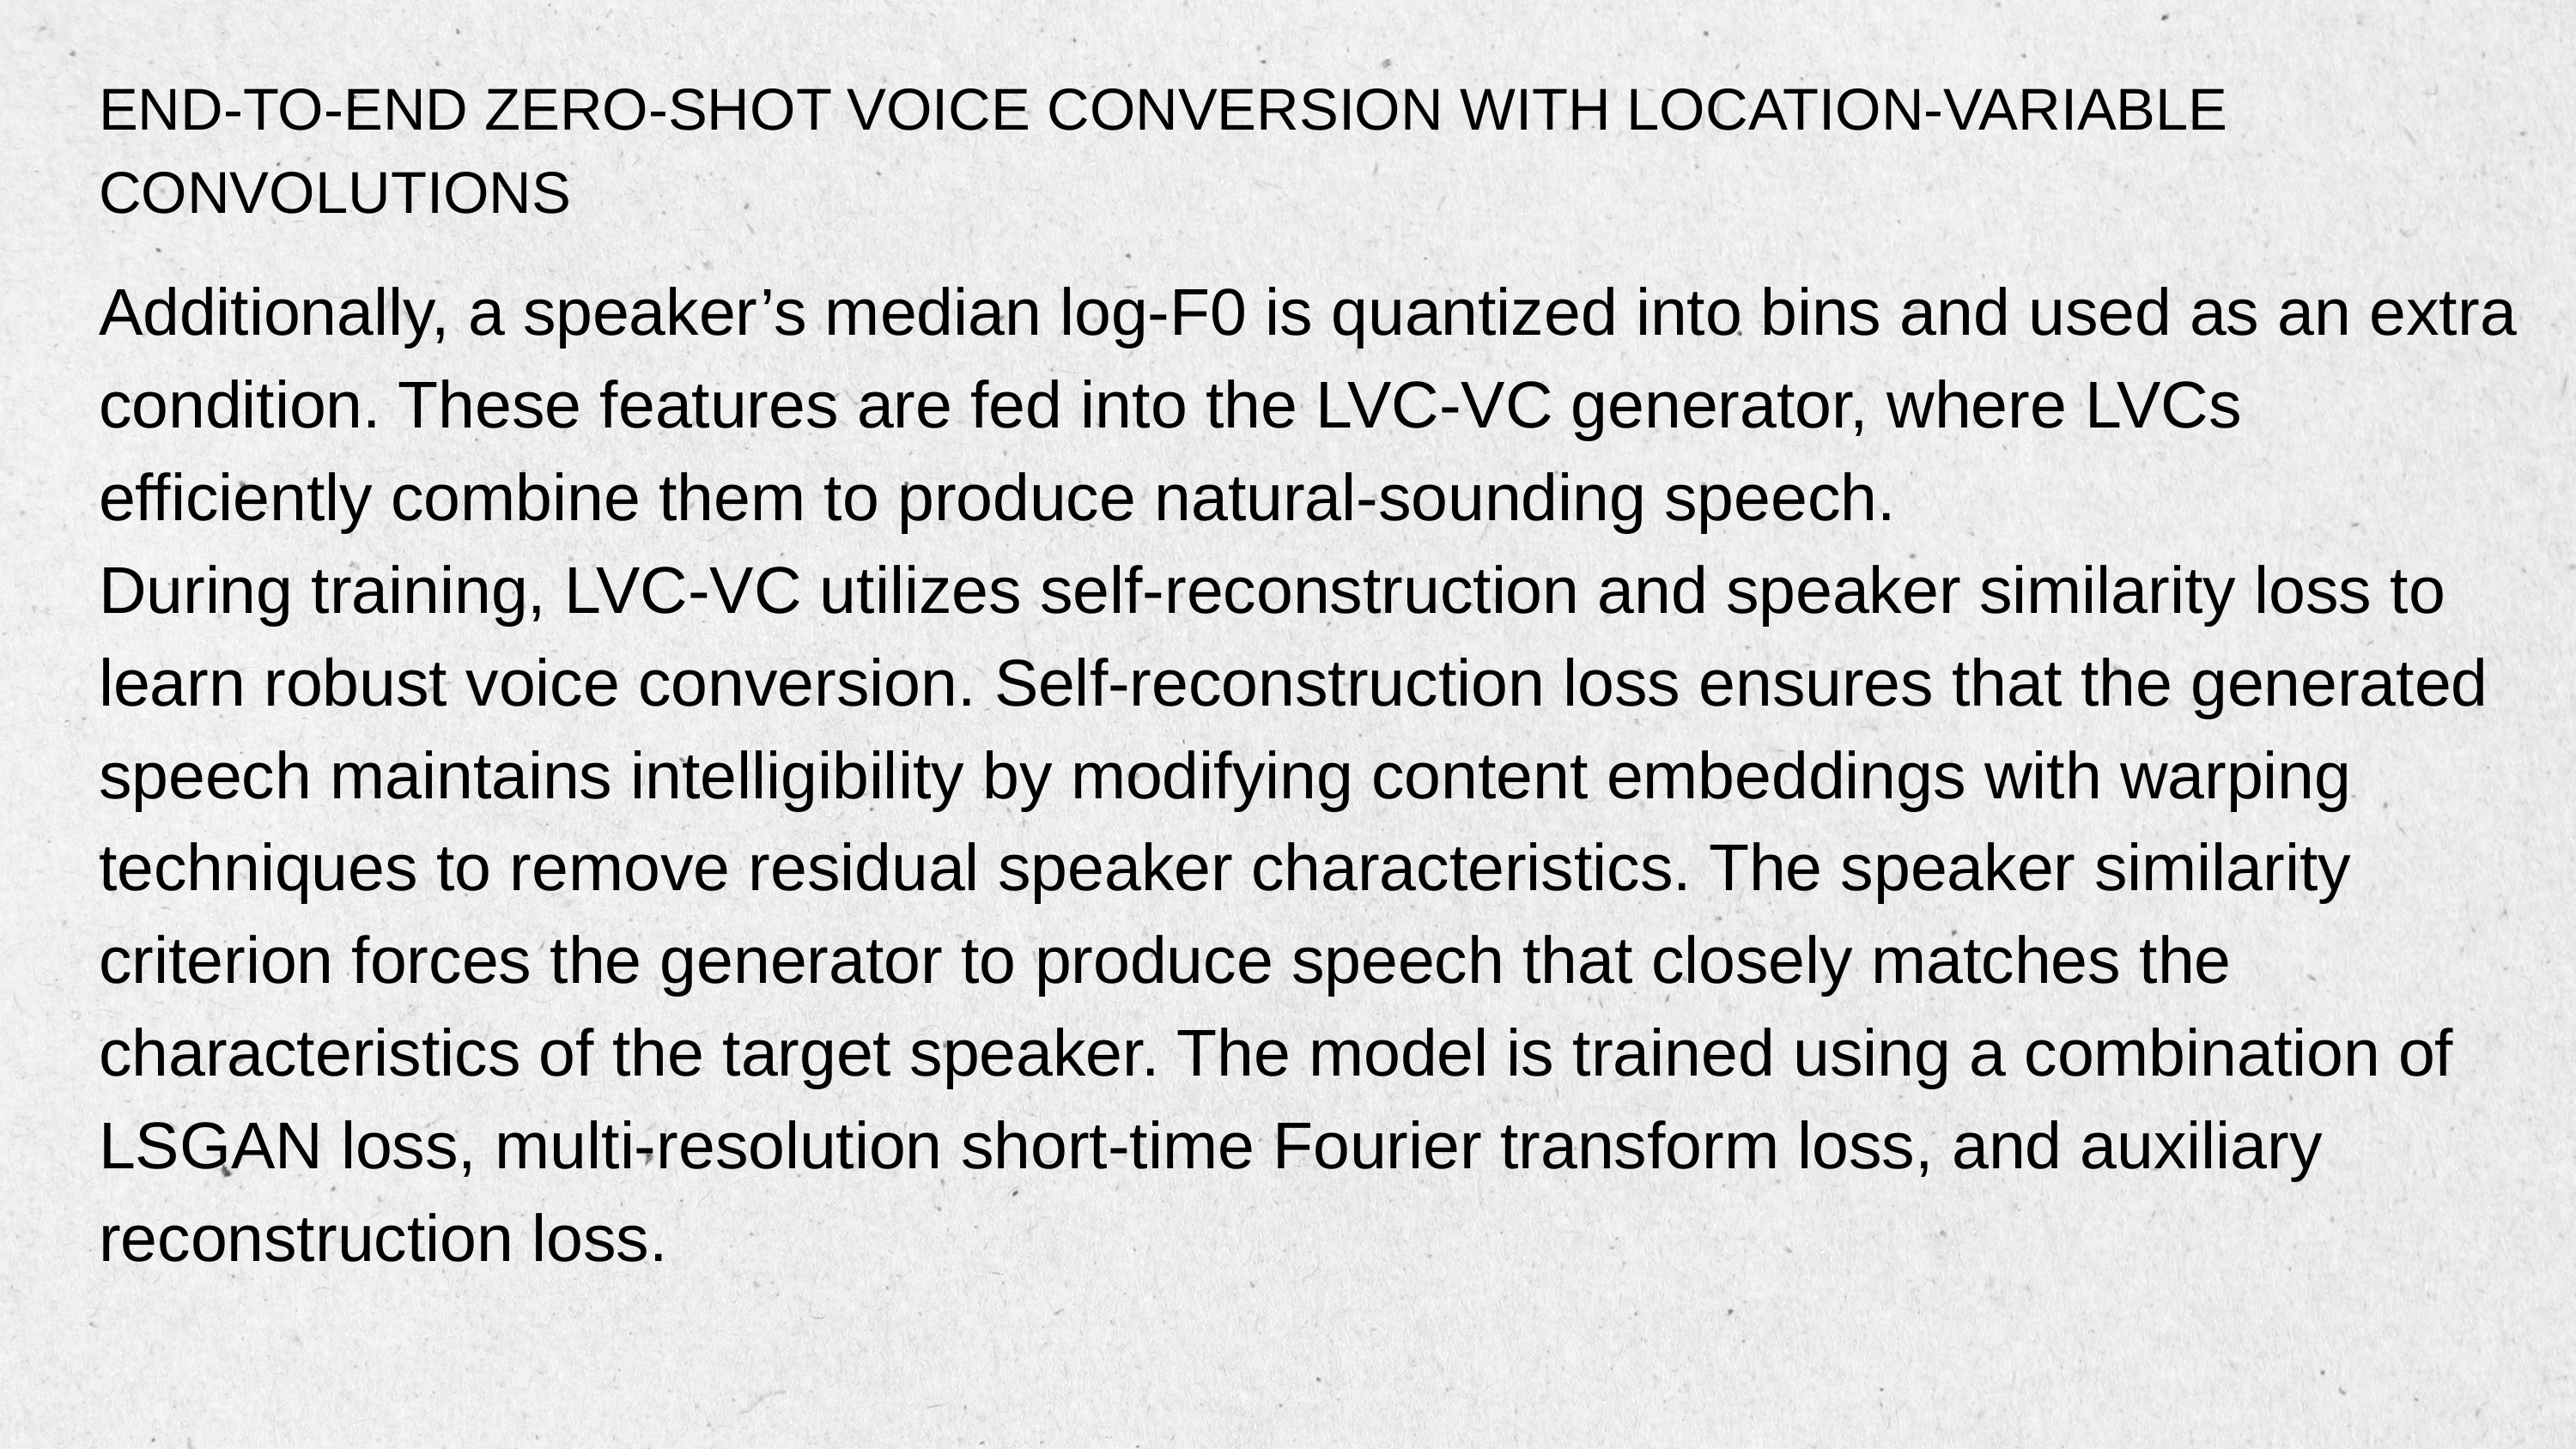

END-TO-END ZERO-SHOT VOICE CONVERSION WITH LOCATION-VARIABLE CONVOLUTIONS
Additionally, a speaker’s median log-F0 is quantized into bins and used as an extra condition. These features are fed into the LVC-VC generator, where LVCs efficiently combine them to produce natural-sounding speech.
During training, LVC-VC utilizes self-reconstruction and speaker similarity loss to learn robust voice conversion. Self-reconstruction loss ensures that the generated speech maintains intelligibility by modifying content embeddings with warping techniques to remove residual speaker characteristics. The speaker similarity criterion forces the generator to produce speech that closely matches the characteristics of the target speaker. The model is trained using a combination of LSGAN loss, multi-resolution short-time Fourier transform loss, and auxiliary reconstruction loss.